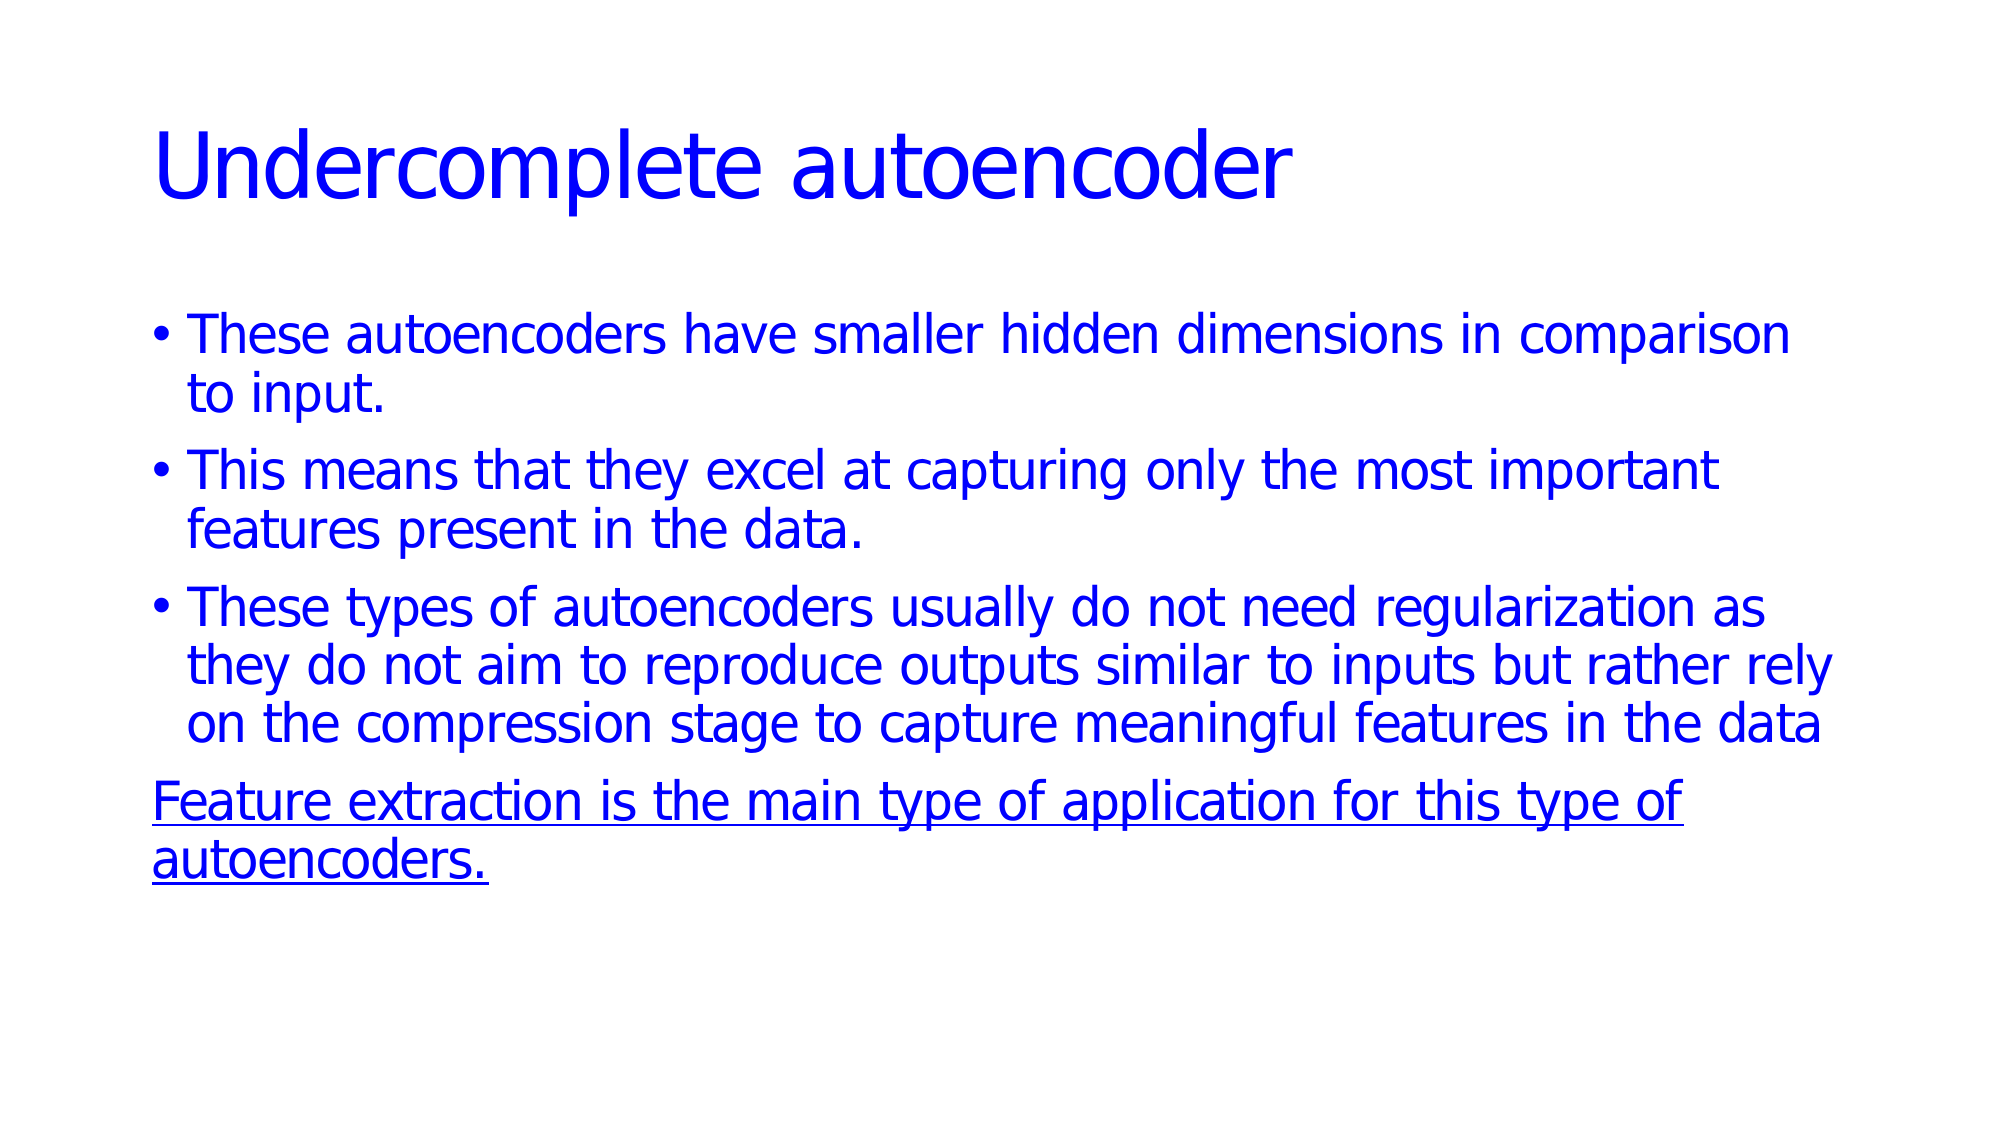

# Undercomplete autoencoder
These autoencoders have smaller hidden dimensions in comparison to input.
This means that they excel at capturing only the most important features present in the data.
These types of autoencoders usually do not need regularization as they do not aim to reproduce outputs similar to inputs but rather rely on the compression stage to capture meaningful features in the data
Feature extraction is the main type of application for this type of autoencoders.